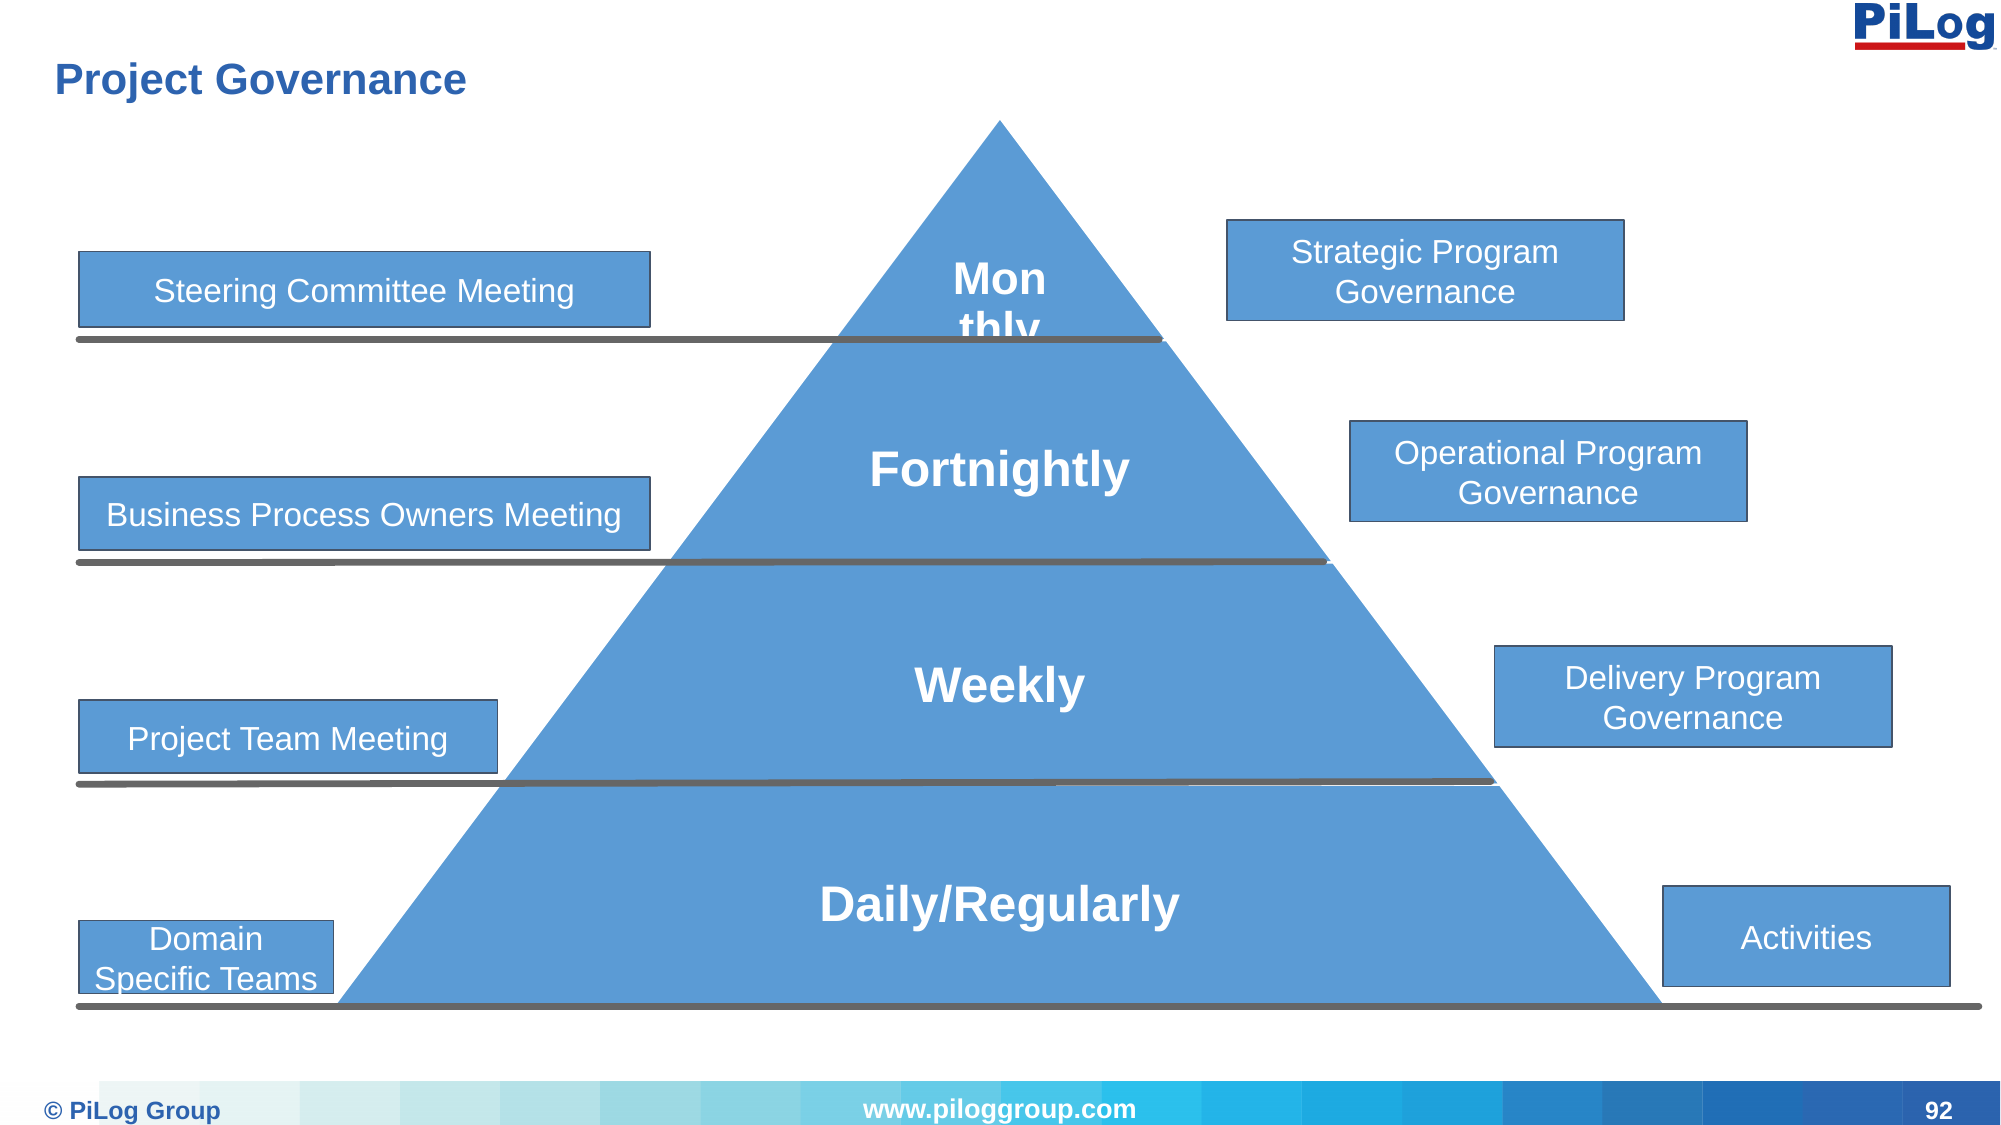

# Project Governance

Monthly
Fortnightly
Weekly
Daily/Regularly
Strategic Program Governance
Steering Committee Meeting
Operational Program Governance
Business Process Owners Meeting
Delivery Program Governance
Project Team Meeting
Activities
Domain Specific Teams
© PiLog Group
92
www.piloggroup.com